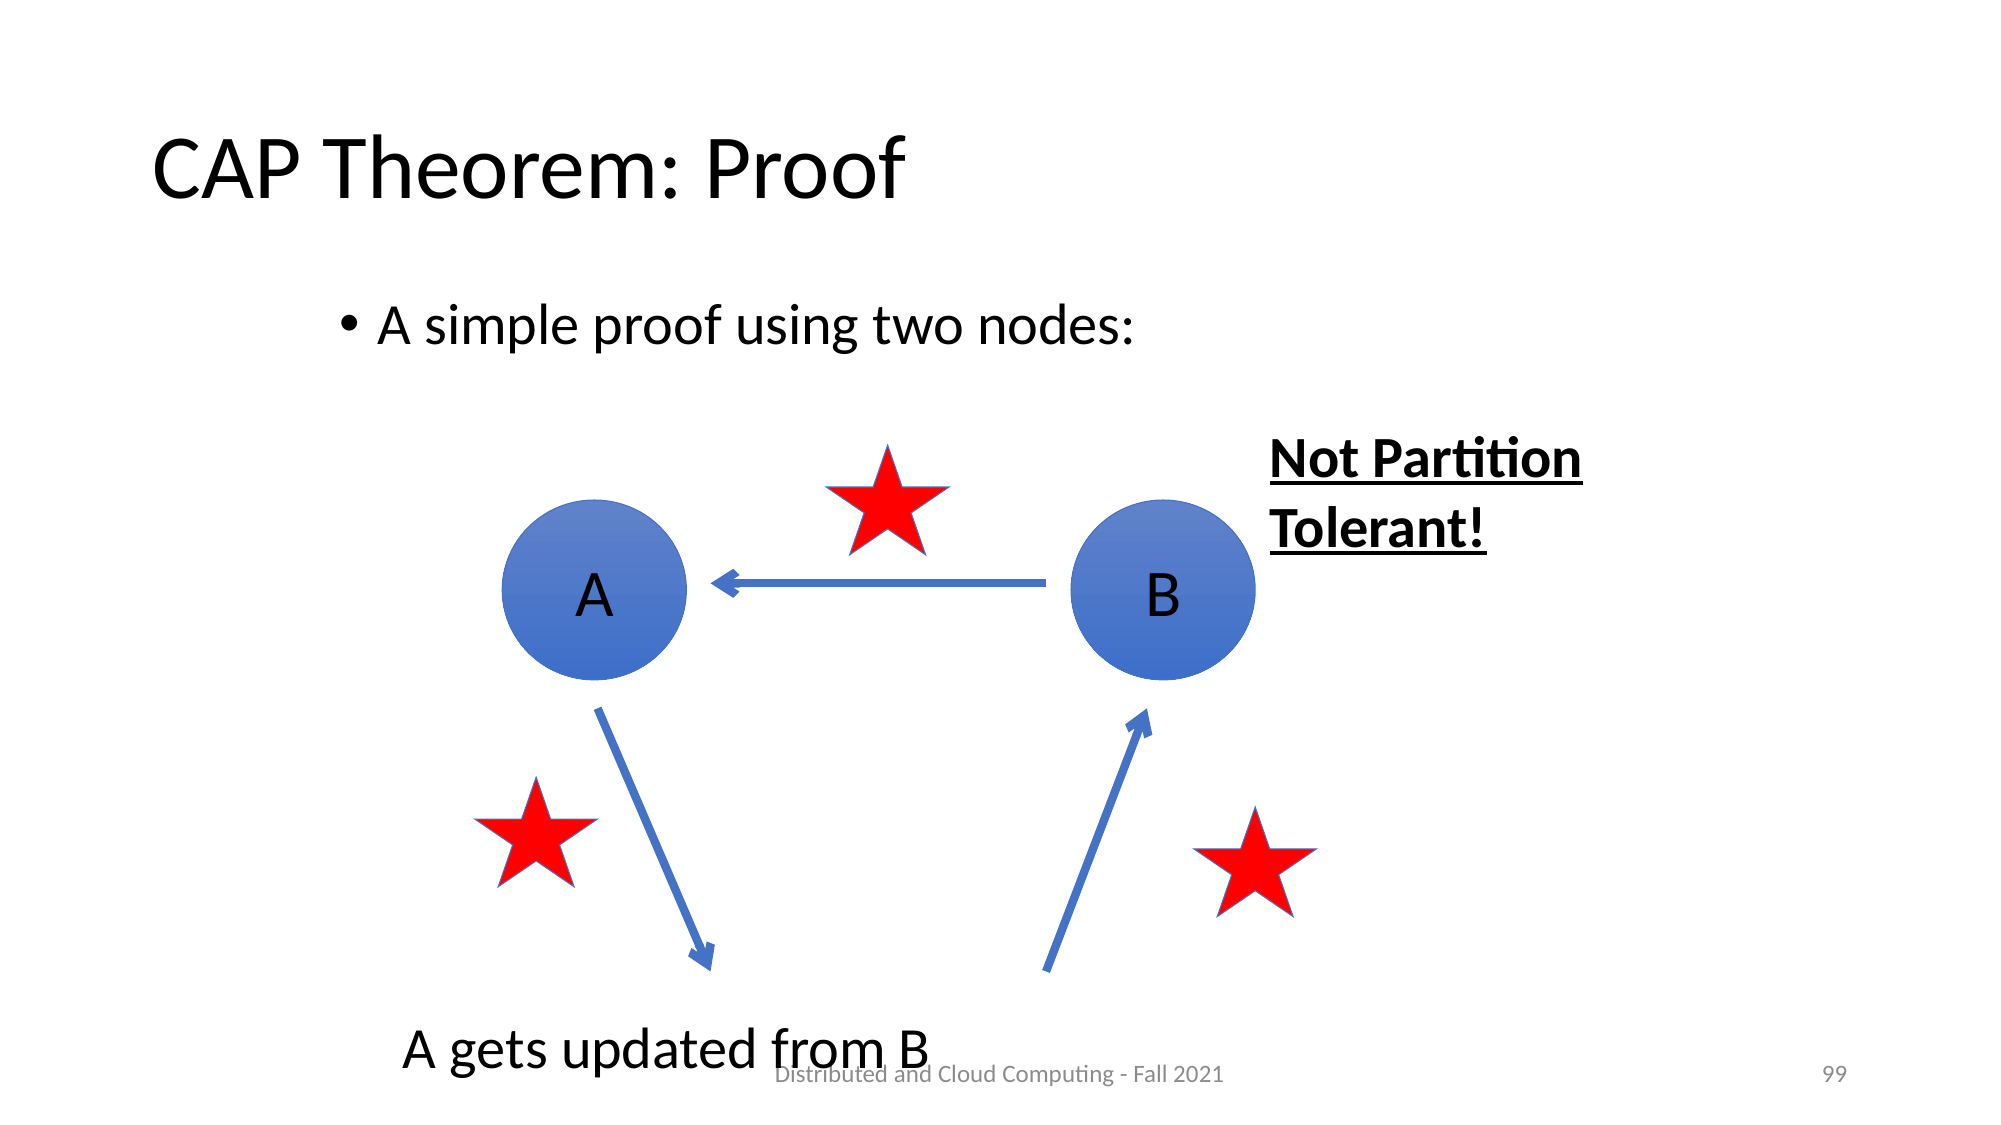

# CAP Theorem: Proof
A simple proof using two nodes:

Not Partition Tolerant!

A
B

A gets updated from B
Distributed and Cloud Computing - Fall 2021
99